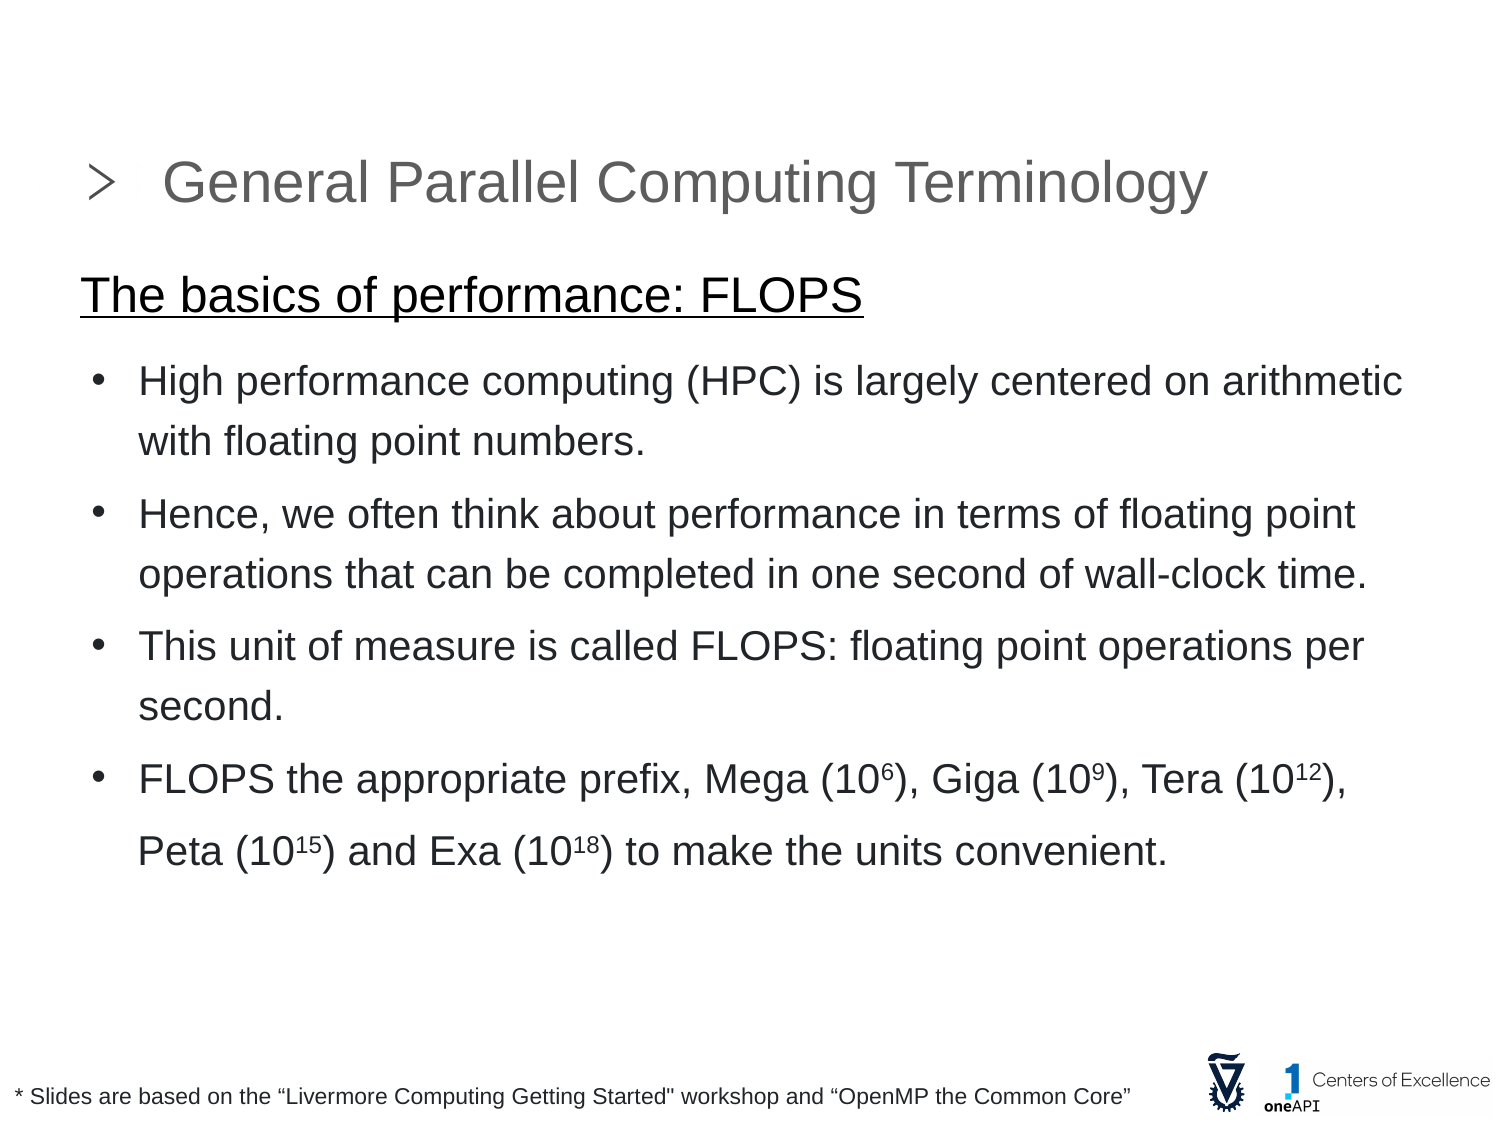

General Parallel Computing Terminology
The basics of performance: FLOPS

High performance computing (HPC) is largely centered on arithmetic with floating point numbers.
Hence, we often think about performance in terms of floating point operations that can be completed in one second of wall-clock time.
This unit of measure is called FLOPS: floating point operations per second.
FLOPS the appropriate prefix, Mega (106), Giga (109), Tera (1012),
    Peta (1015) and Exa (1018) to make the units convenient.